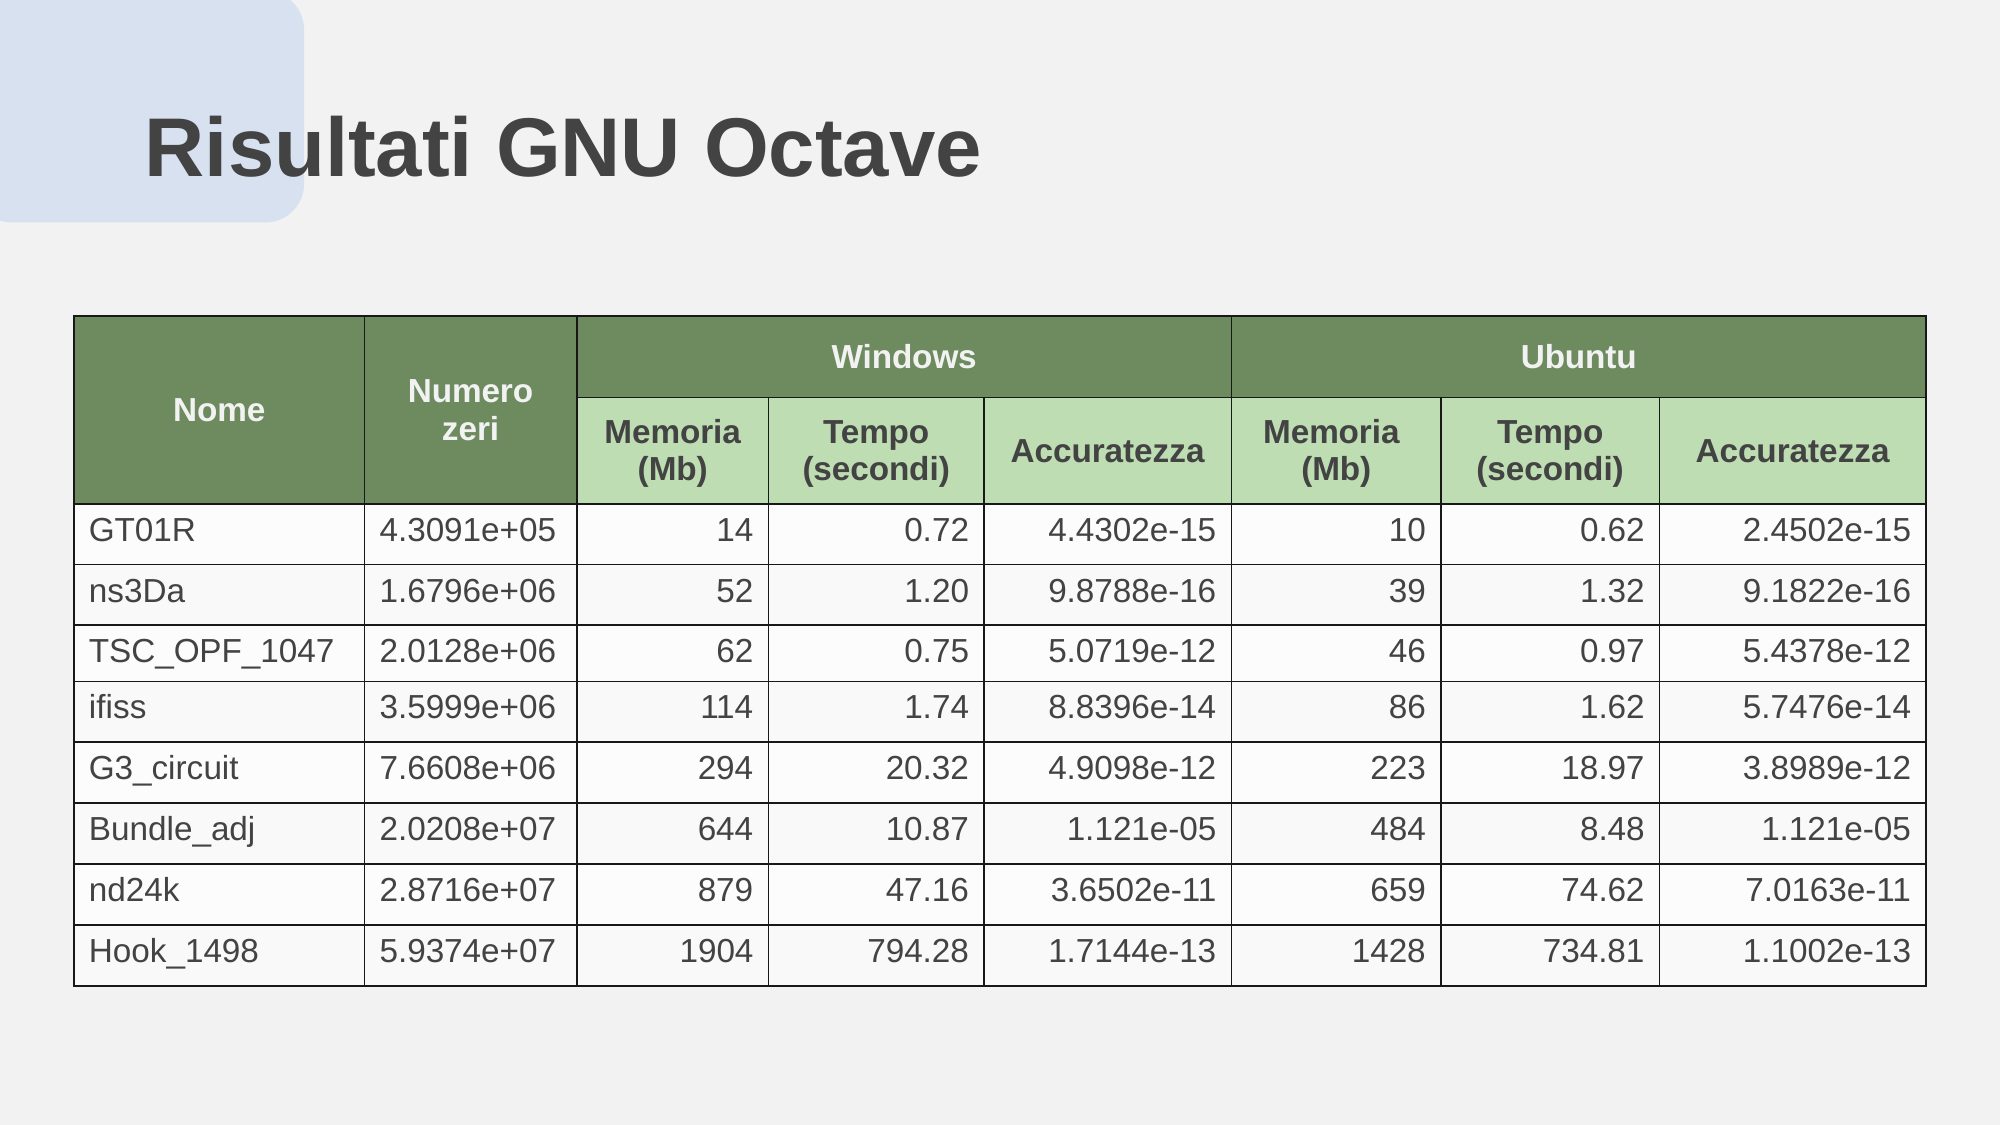

# Risultati GNU Octave
| Nome | Numero zeri | Windows |  |  | Ubuntu |  |  |
| --- | --- | --- | --- | --- | --- | --- | --- |
|  |  | Memoria (Mb) | Tempo (secondi) | Accuratezza | Memoria  (Mb) | Tempo (secondi) | Accuratezza |
| GT01R | 4.3091e+05 | 14 | 0.72 | 4.4302e-15 | 10 | 0.62 | 2.4502e-15 |
| ns3Da | 1.6796e+06 | 52 | 1.20 | 9.8788e-16 | 39 | 1.32 | 9.1822e-16 |
| TSC\_OPF\_1047 | 2.0128e+06 | 62 | 0.75 | 5.0719e-12 | 46 | 0.97 | 5.4378e-12 |
| ifiss | 3.5999e+06 | 114 | 1.74 | 8.8396e-14 | 86 | 1.62 | 5.7476e-14 |
| G3\_circuit | 7.6608e+06 | 294 | 20.32 | 4.9098e-12 | 223 | 18.97 | 3.8989e-12 |
| Bundle\_adj | 2.0208e+07 | 644 | 10.87 | 1.121e-05 | 484 | 8.48 | 1.121e-05 |
| nd24k | 2.8716e+07 | 879 | 47.16 | 3.6502e-11 | 659 | 74.62 | 7.0163e-11 |
| Hook\_1498 | 5.9374e+07 | 1904 | 794.28 | 1.7144e-13 | 1428 | 734.81 | 1.1002e-13 |